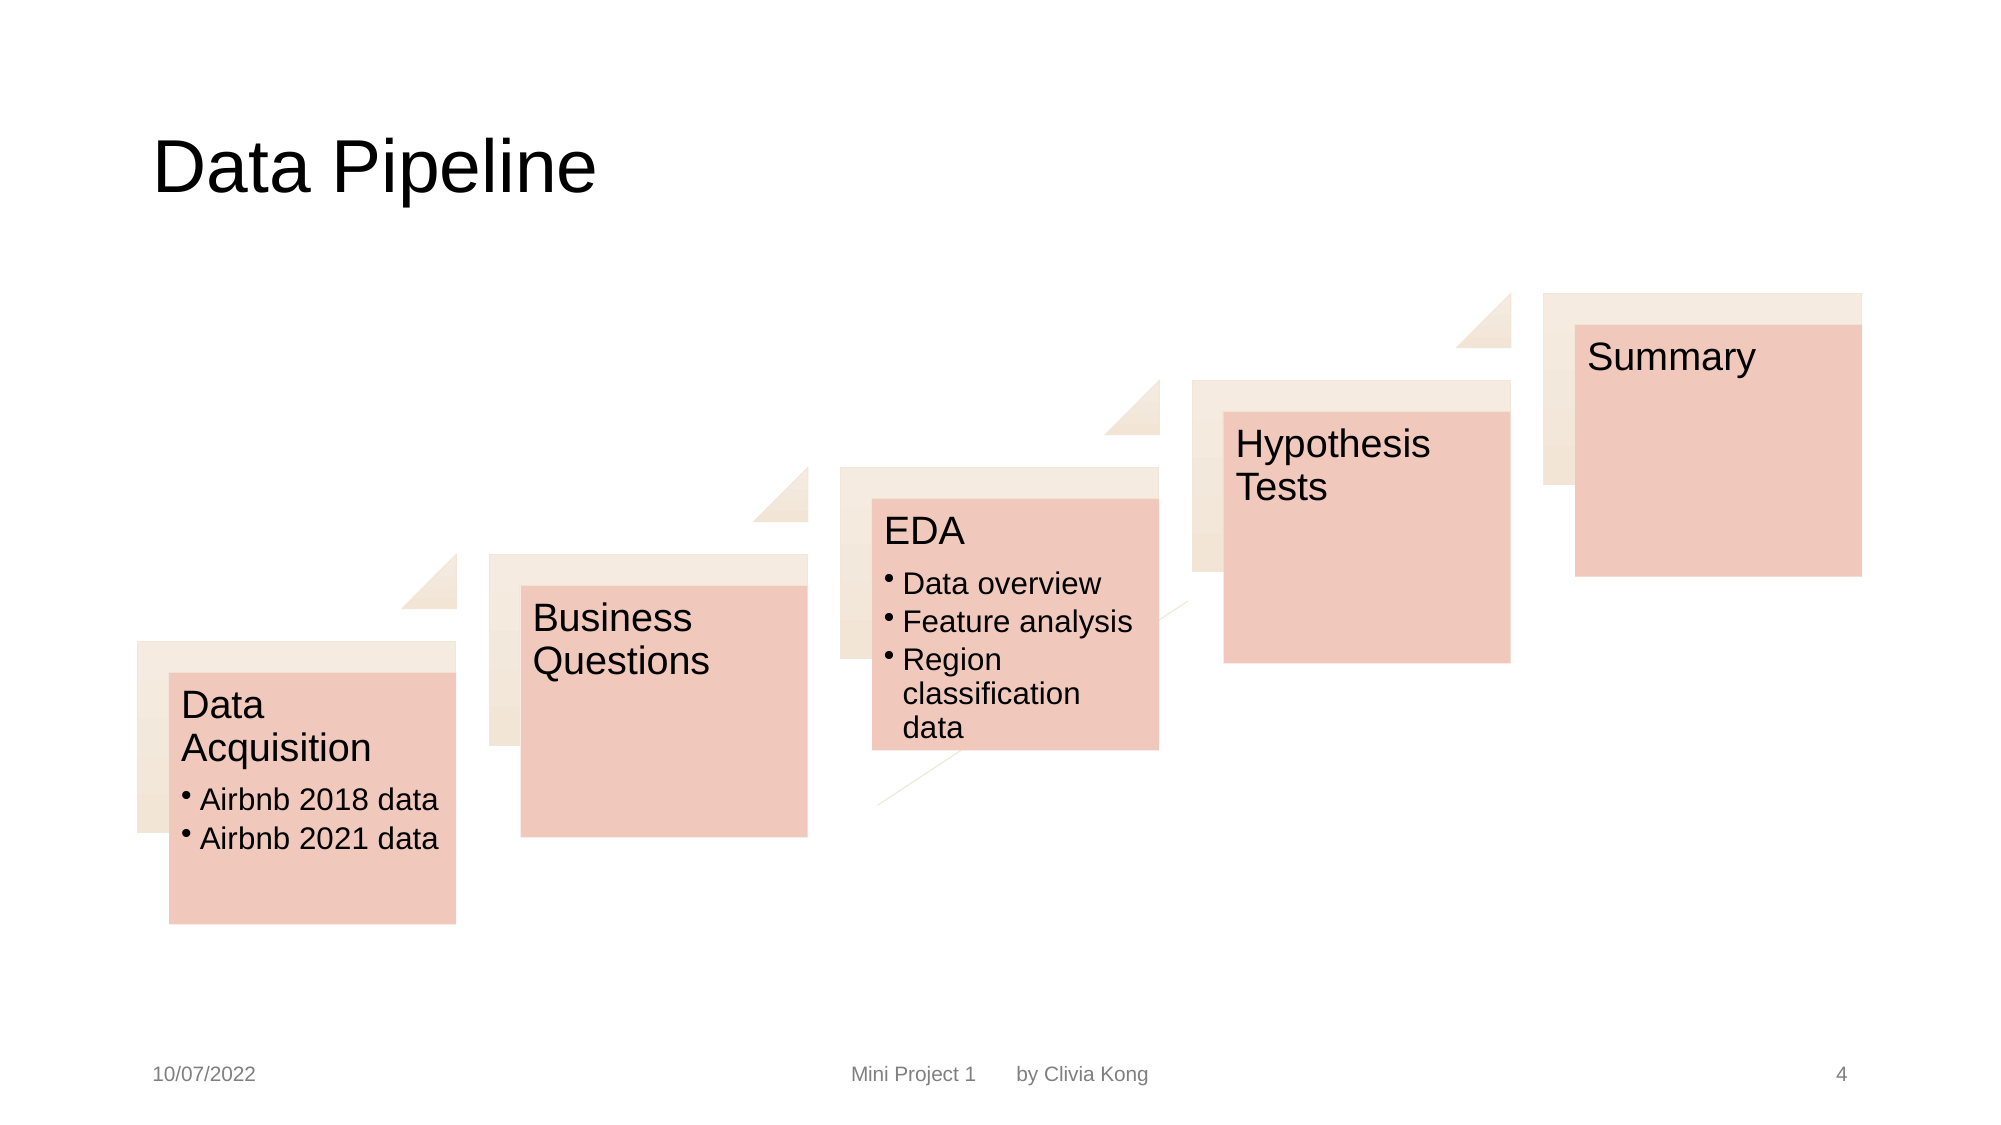

# Data Pipeline
Data Acquisition
Airbnb 2018 data
Airbnb 2021 data
Business Questions
EDA
Data overview
Feature analysis
Region classification  data
Hypothesis Tests
Summary
10/07/2022
Mini Project 1       by Clivia Kong
4